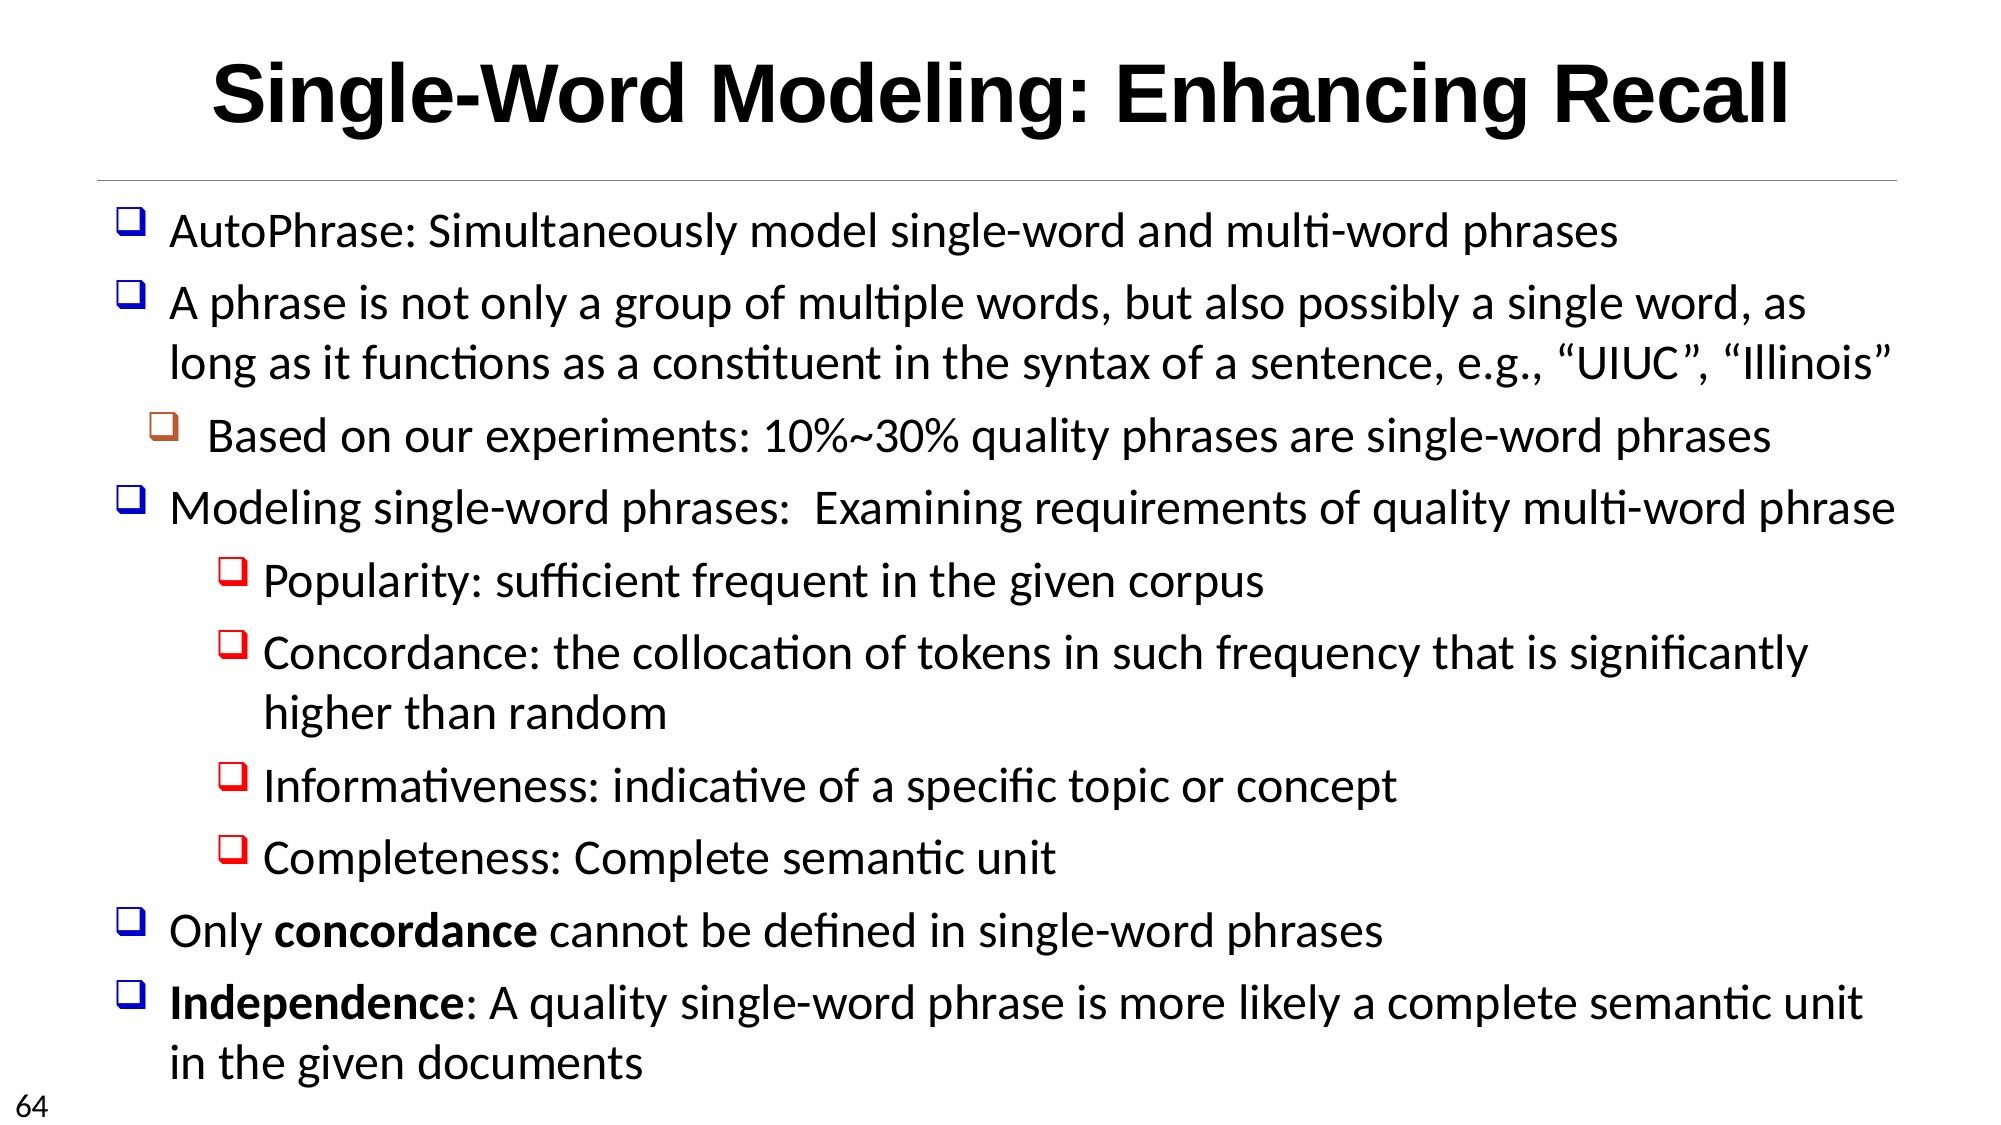

# Single-Word Modeling: Enhancing Recall
AutoPhrase: Simultaneously model single-word and multi-word phrases
A phrase is not only a group of multiple words, but also possibly a single word, as long as it functions as a constituent in the syntax of a sentence, e.g., “UIUC”, “Illinois”
Based on our experiments: 10%~30% quality phrases are single-word phrases
Modeling single-word phrases:  Examining requirements of quality multi-word phrase
Popularity: sufficient frequent in the given corpus
Concordance: the collocation of tokens in such frequency that is significantly higher than random
Informativeness: indicative of a specific topic or concept
Completeness: Complete semantic unit
Only concordance cannot be defined in single-word phrases
Independence: A quality single-word phrase is more likely a complete semantic unit in the given documents